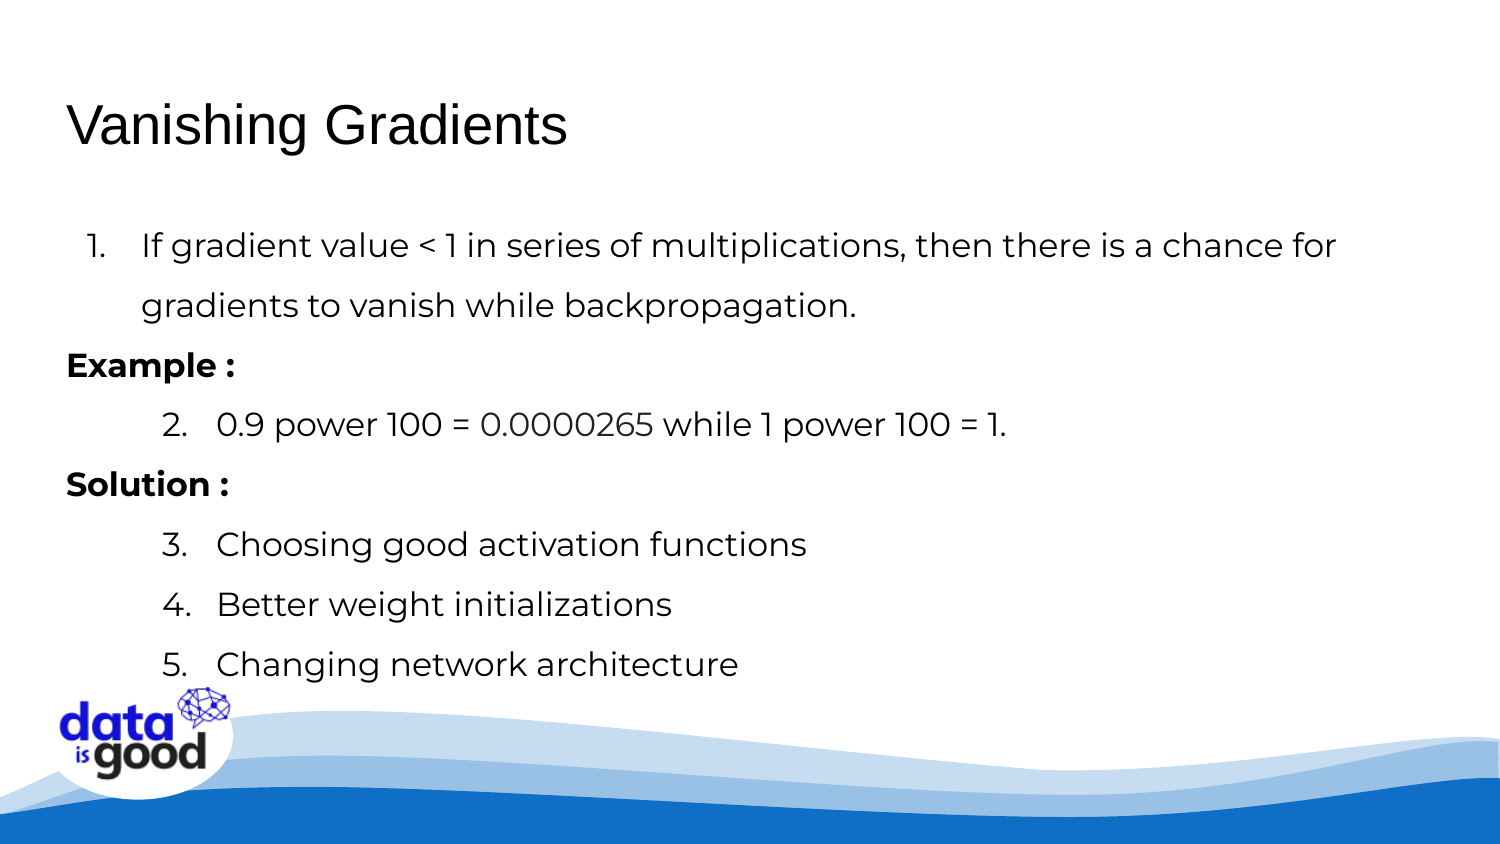

# Vanishing Gradients
If gradient value < 1 in series of multiplications, then there is a chance for gradients to vanish while backpropagation.
Example :
0.9 power 100 = 0.0000265 while 1 power 100 = 1.
Solution :
Choosing good activation functions
Better weight initializations
Changing network architecture